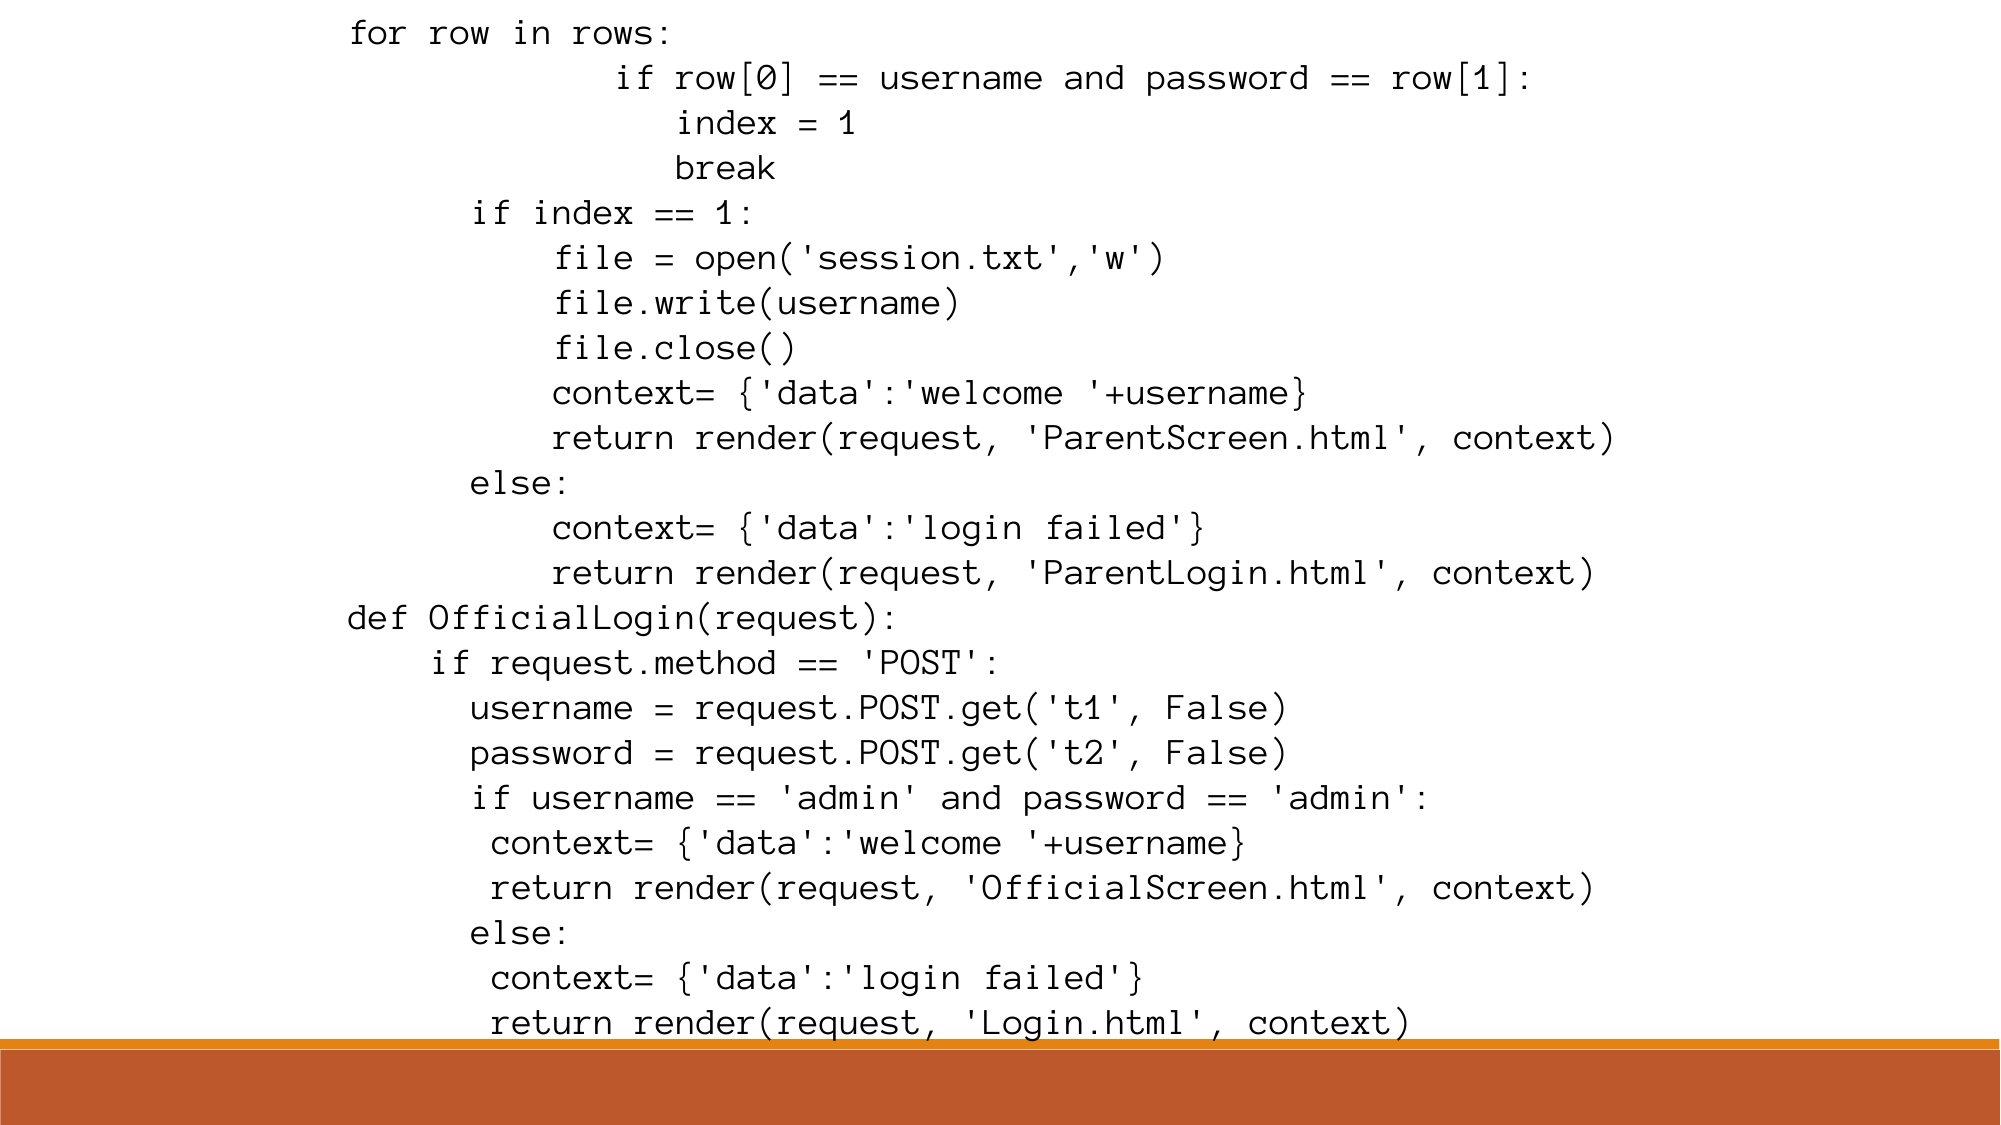

for row in rows:
             if row[0] == username and password == row[1]:
                index = 1
                break
      if index == 1:
          file = open('session.txt','w')
          file.write(username)
          file.close()
          context= {'data':'welcome '+username}
          return render(request, 'ParentScreen.html', context)
      else:
          context= {'data':'login failed'}
          return render(request, 'ParentLogin.html', context)
def OfficialLogin(request):
    if request.method == 'POST':
      username = request.POST.get('t1', False)
      password = request.POST.get('t2', False)
      if username == 'admin' and password == 'admin':
       context= {'data':'welcome '+username}
       return render(request, 'OfficialScreen.html', context)
      else:
       context= {'data':'login failed'}
       return render(request, 'Login.html', context)